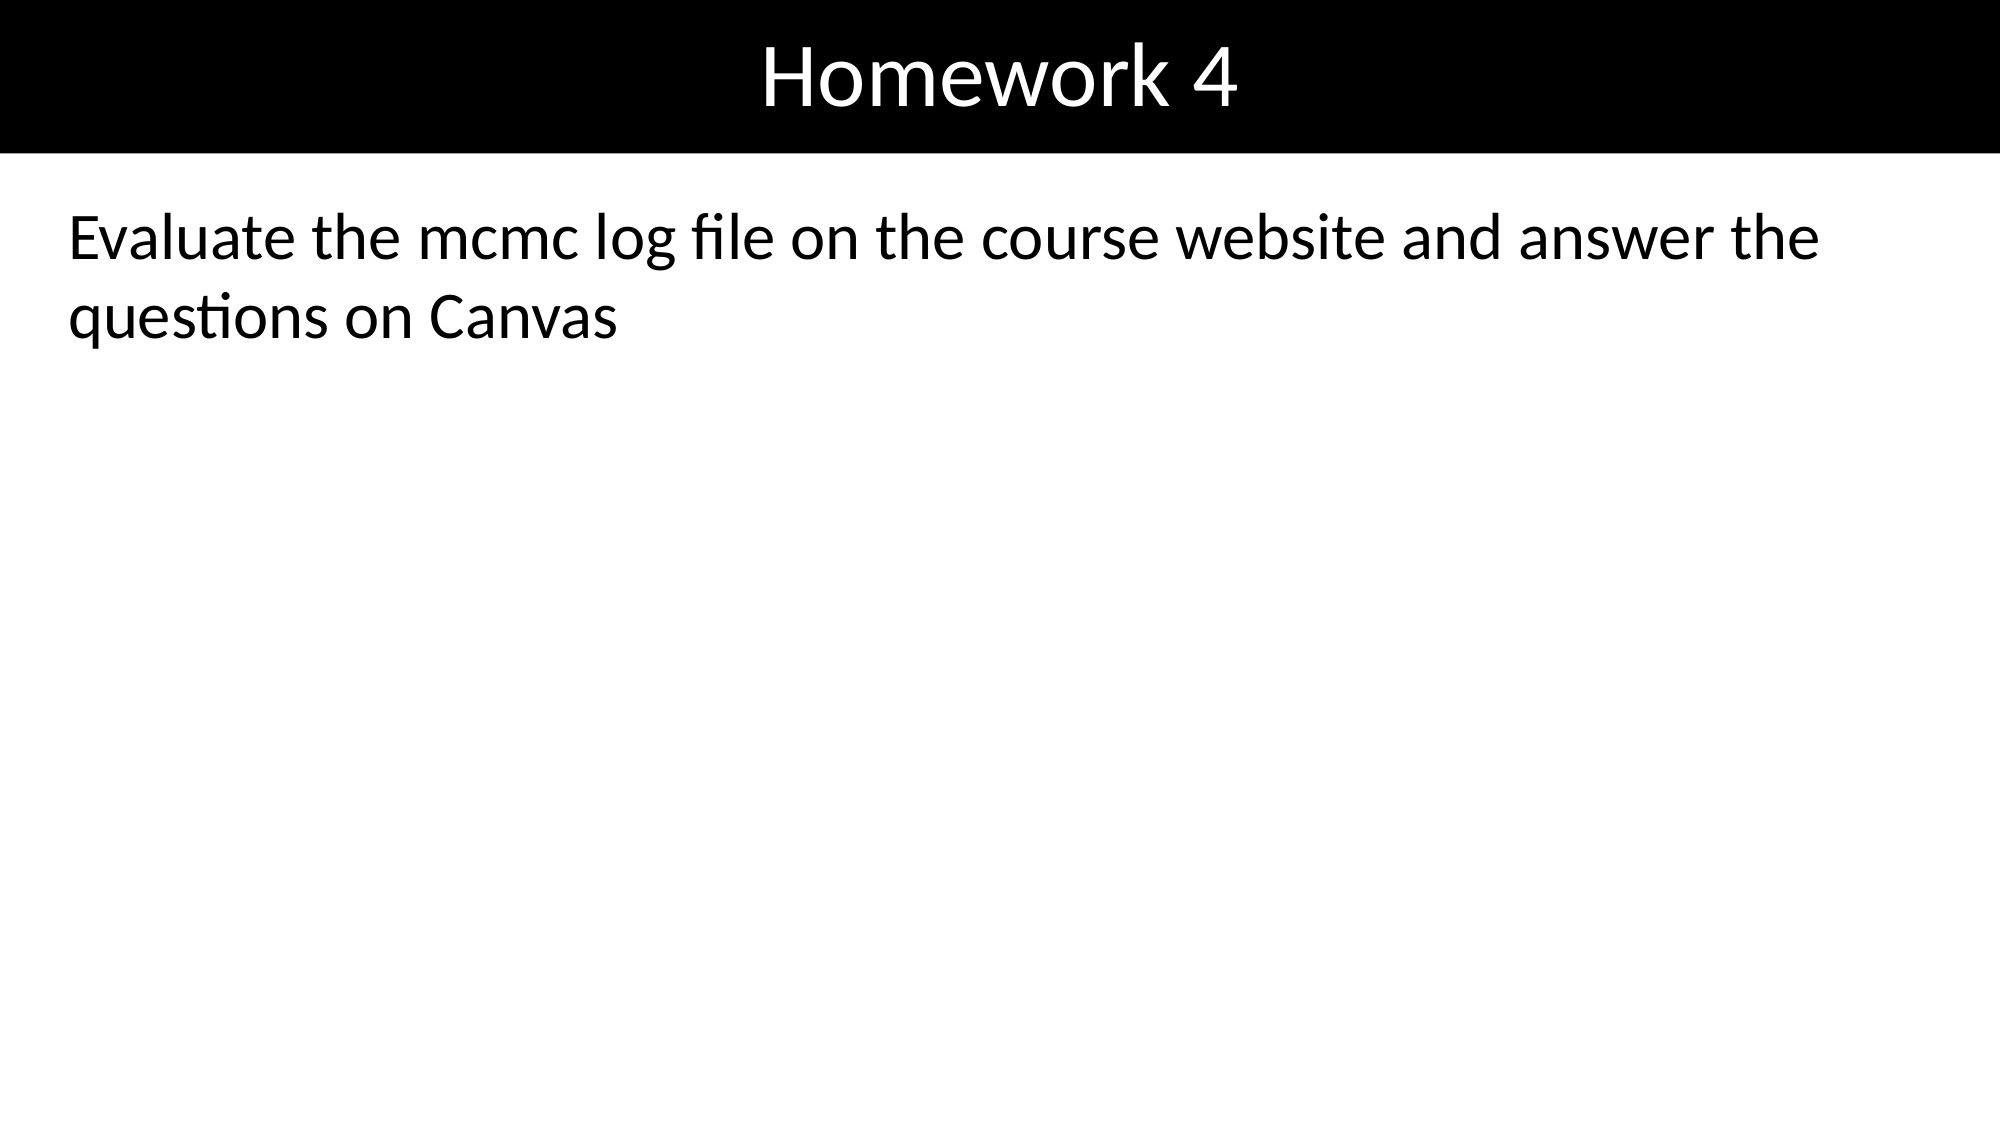

# Homework 4
Evaluate the mcmc log file on the course website and answer the questions on Canvas